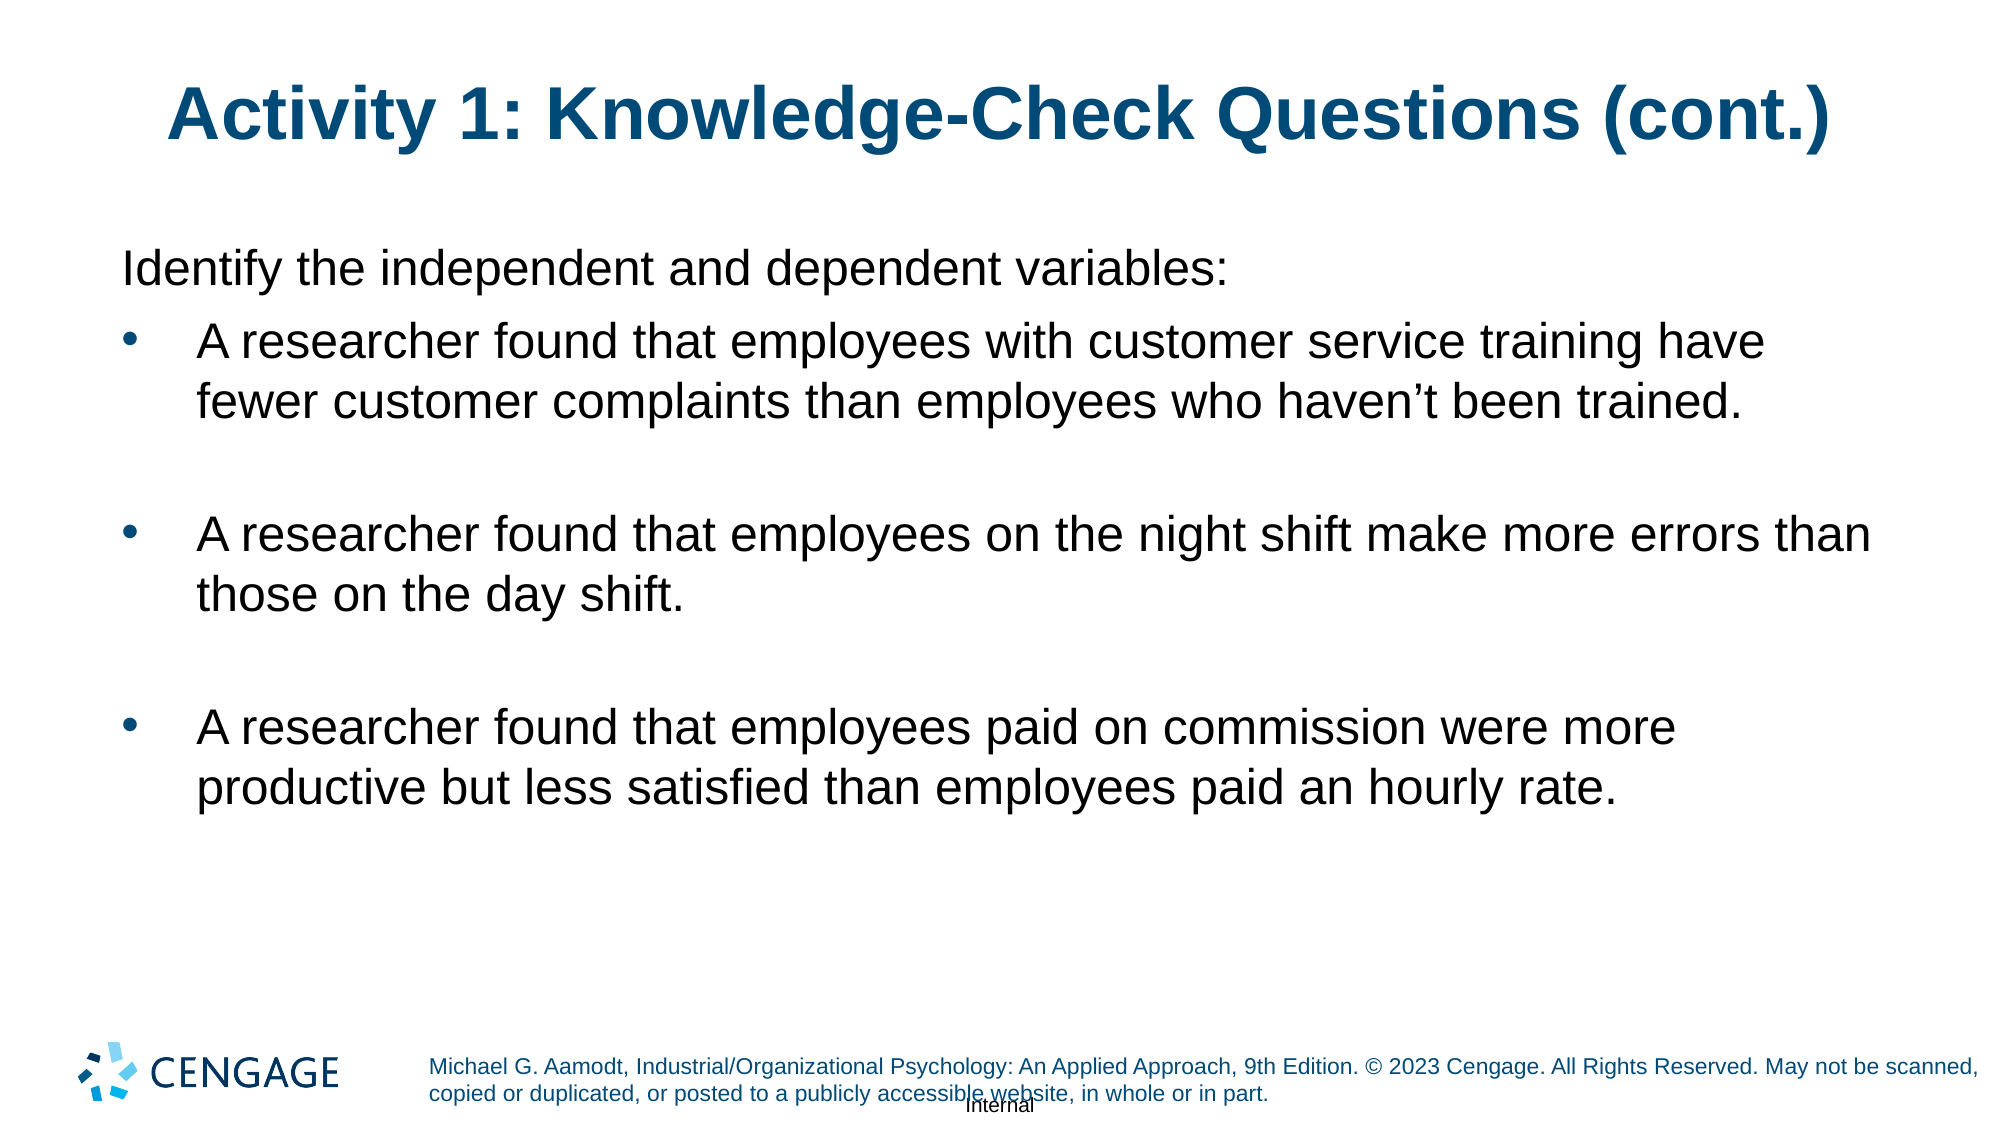

# Activity 1: Knowledge-Check Questions (cont.)
Identify the independent and dependent variables:
A researcher found that employees with customer service training have fewer customer complaints than employees who haven’t been trained.
A researcher found that employees on the night shift make more errors than those on the day shift.
A researcher found that employees paid on commission were more productive but less satisfied than employees paid an hourly rate.